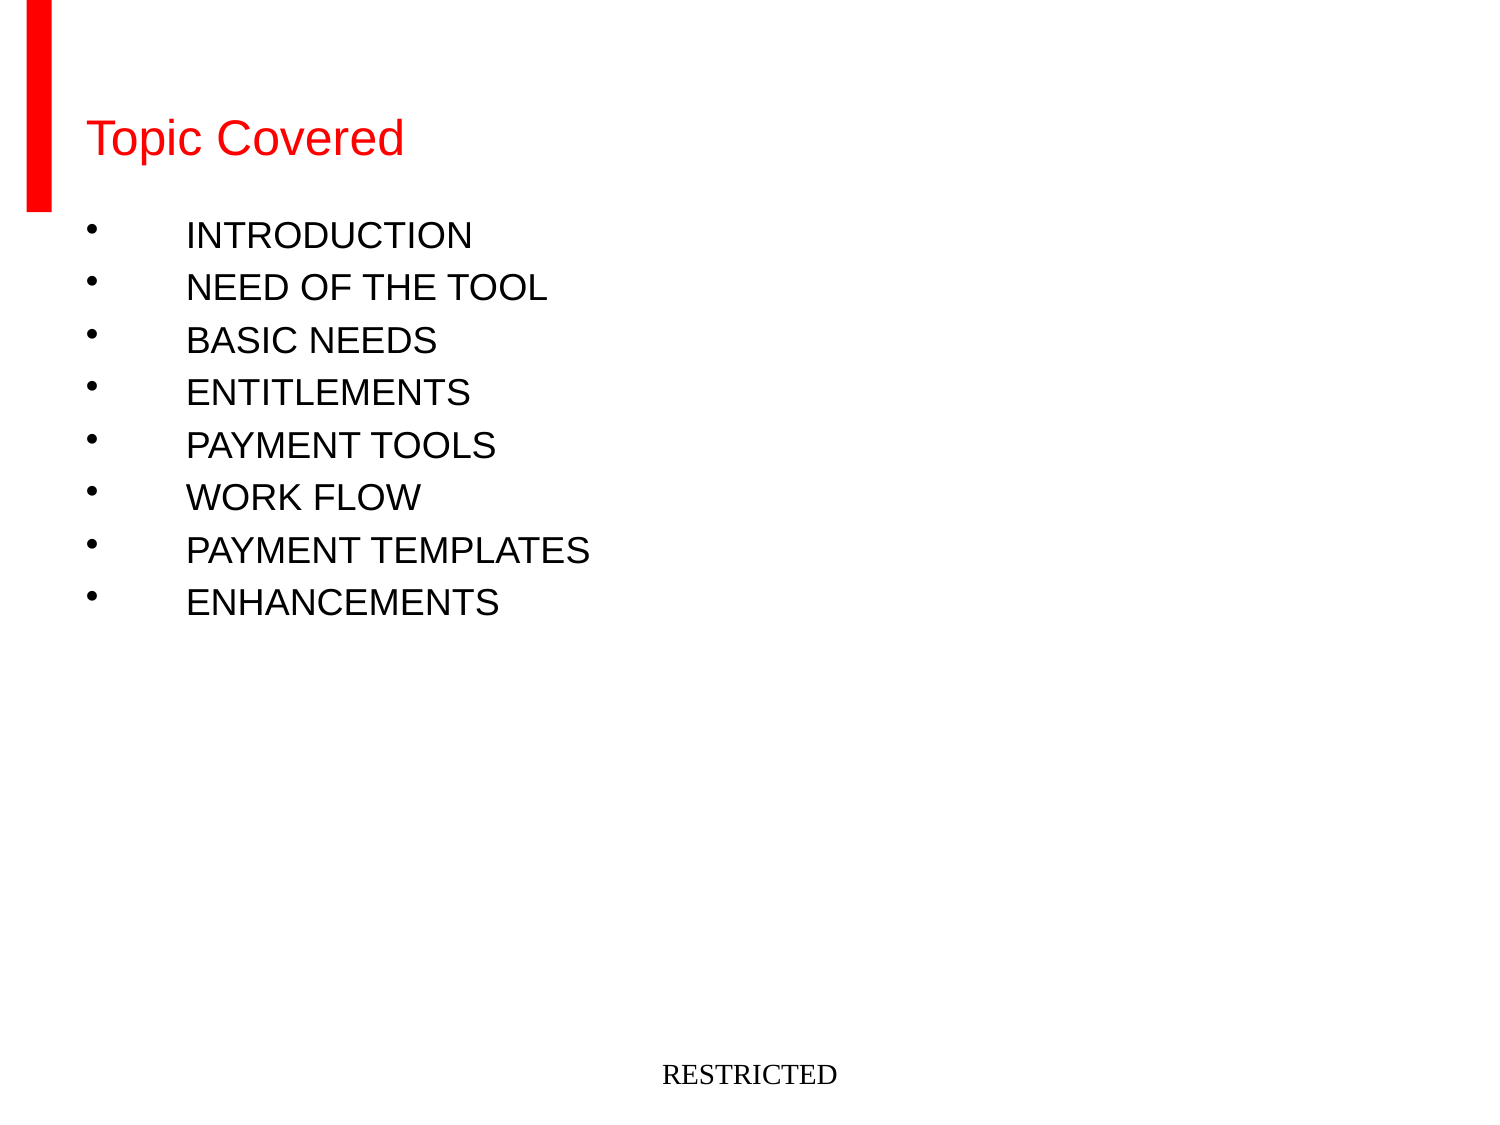

# Topic Covered
INTRODUCTION
NEED OF THE TOOL
BASIC NEEDS
ENTITLEMENTS
PAYMENT TOOLS
WORK FLOW
PAYMENT TEMPLATES
ENHANCEMENTS

RESTRICTED